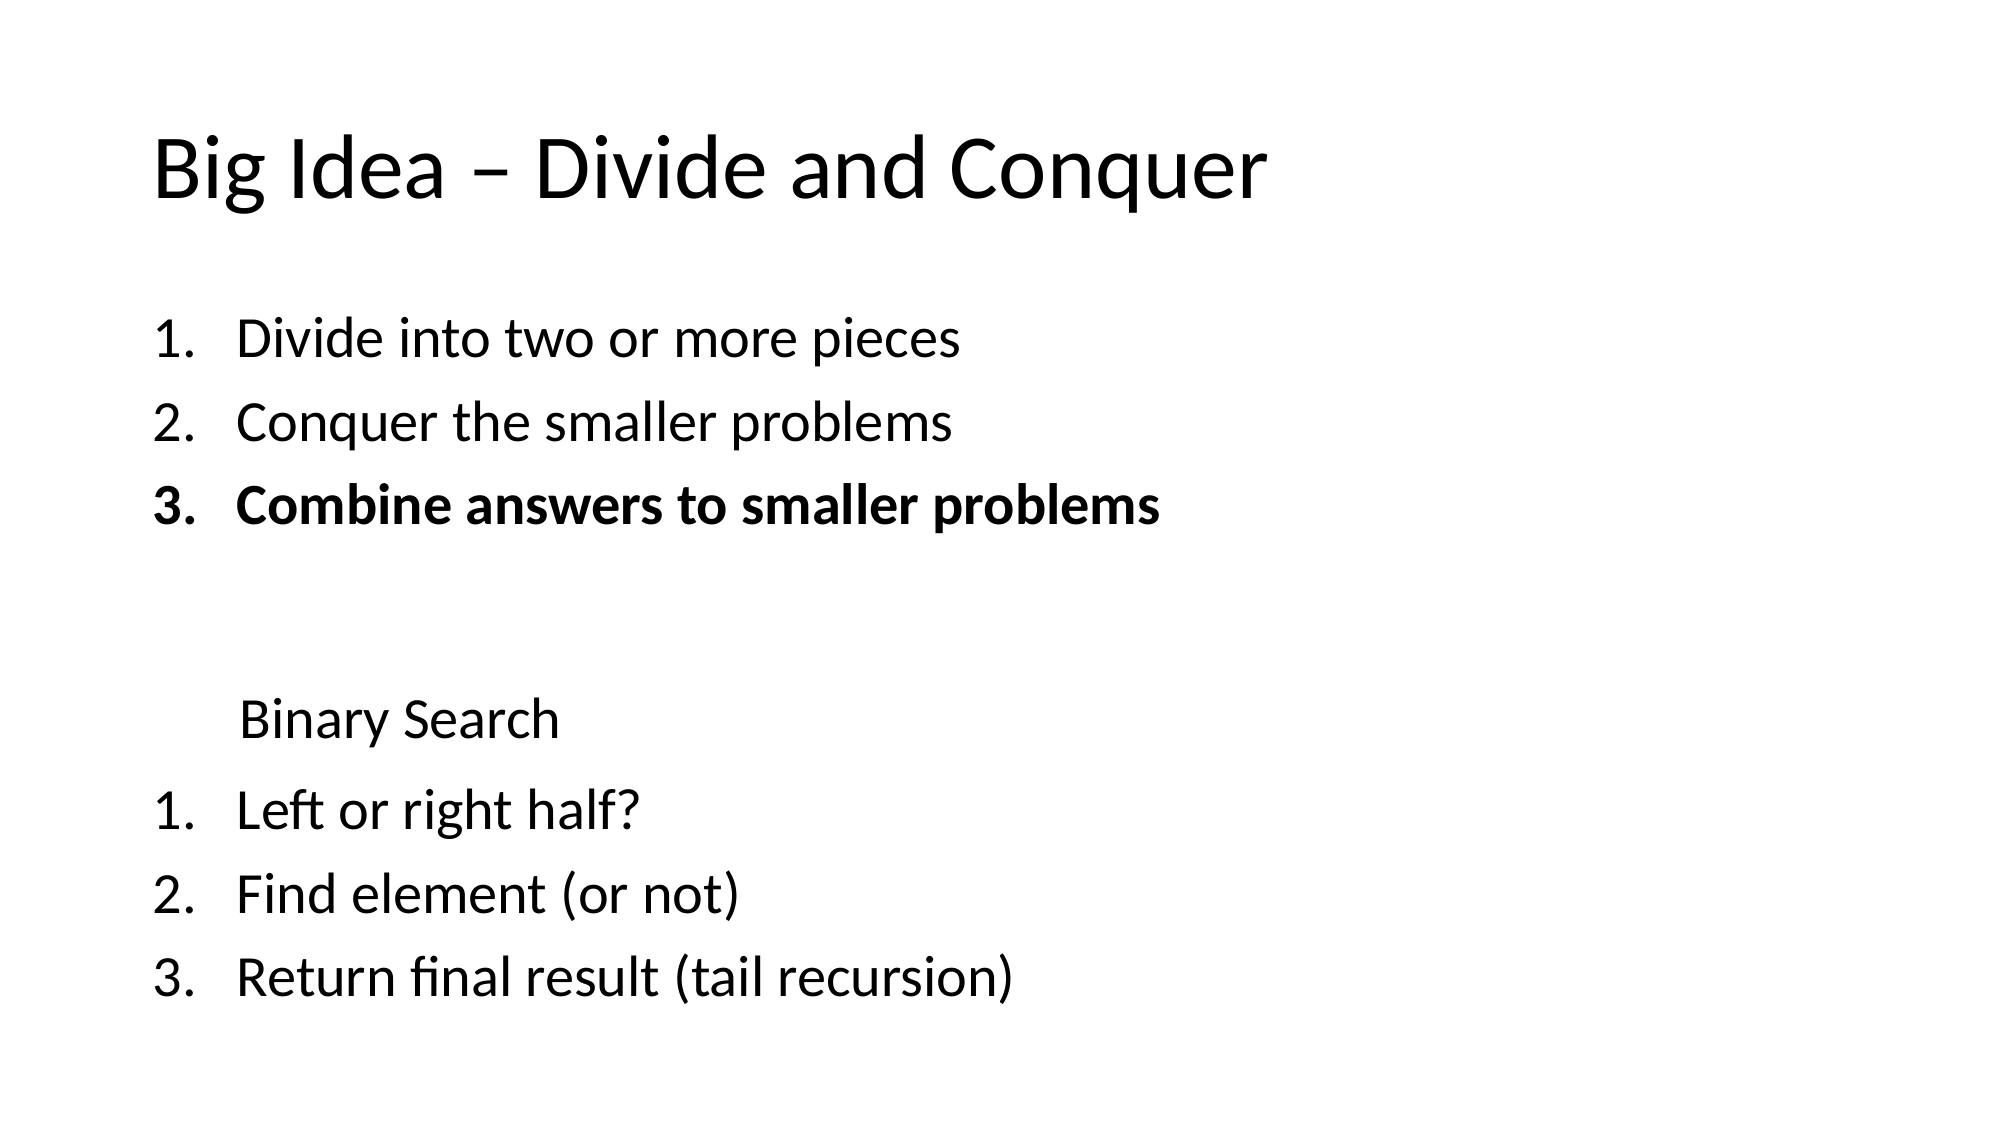

# Big Idea – Divide and Conquer
Divide into two or more pieces
Conquer the smaller problems
Combine answers to smaller problems
Binary Search
Left or right half?
Find element (or not)
Return final result (tail recursion)